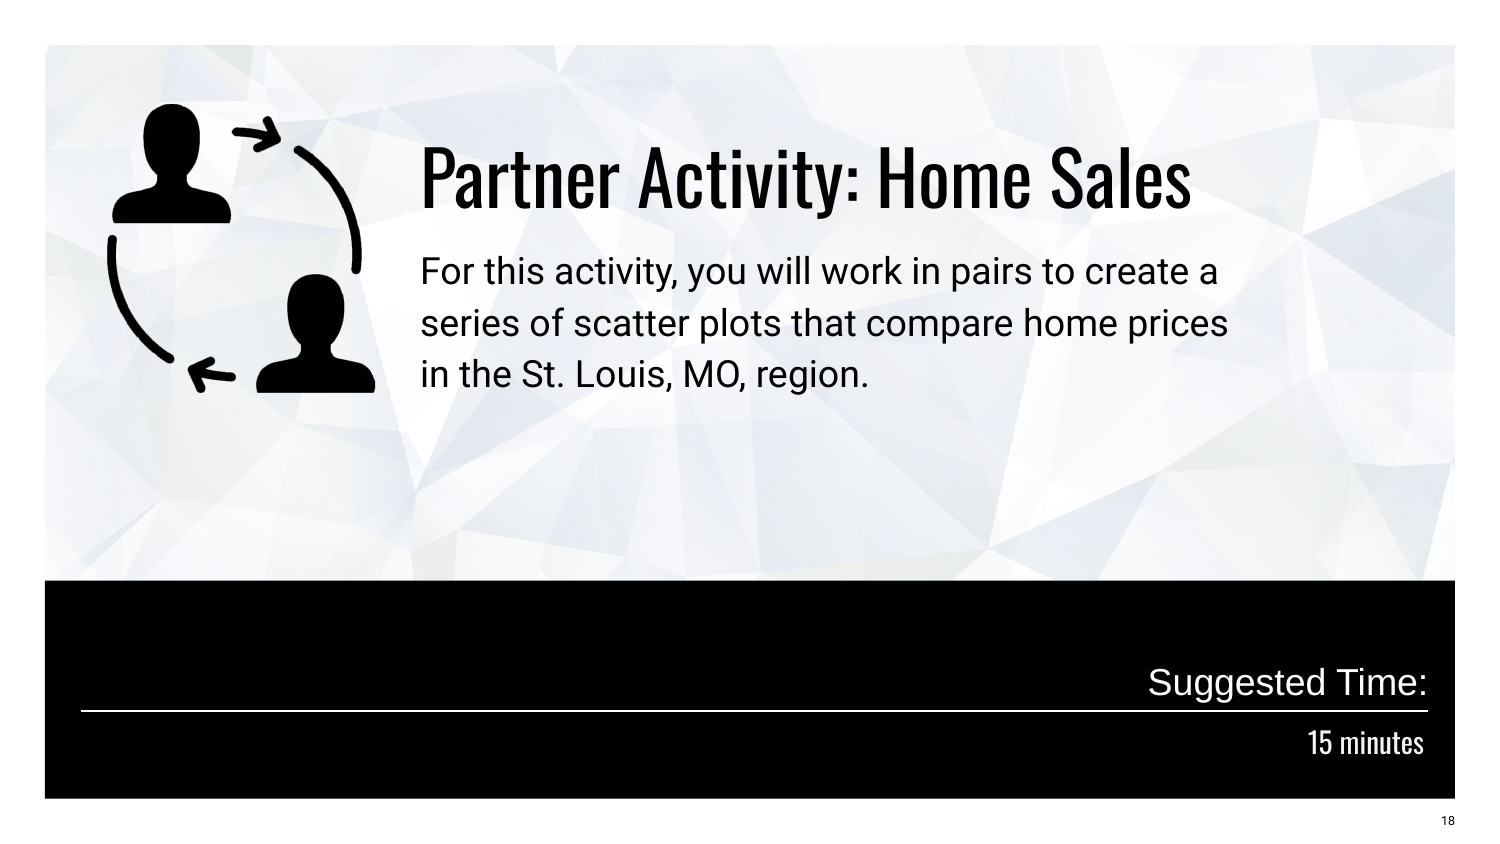

# Partner Activity: Home Sales
For this activity, you will work in pairs to create a
series of scatter plots that compare home prices
in the St. Louis, MO, region.
15 minutes